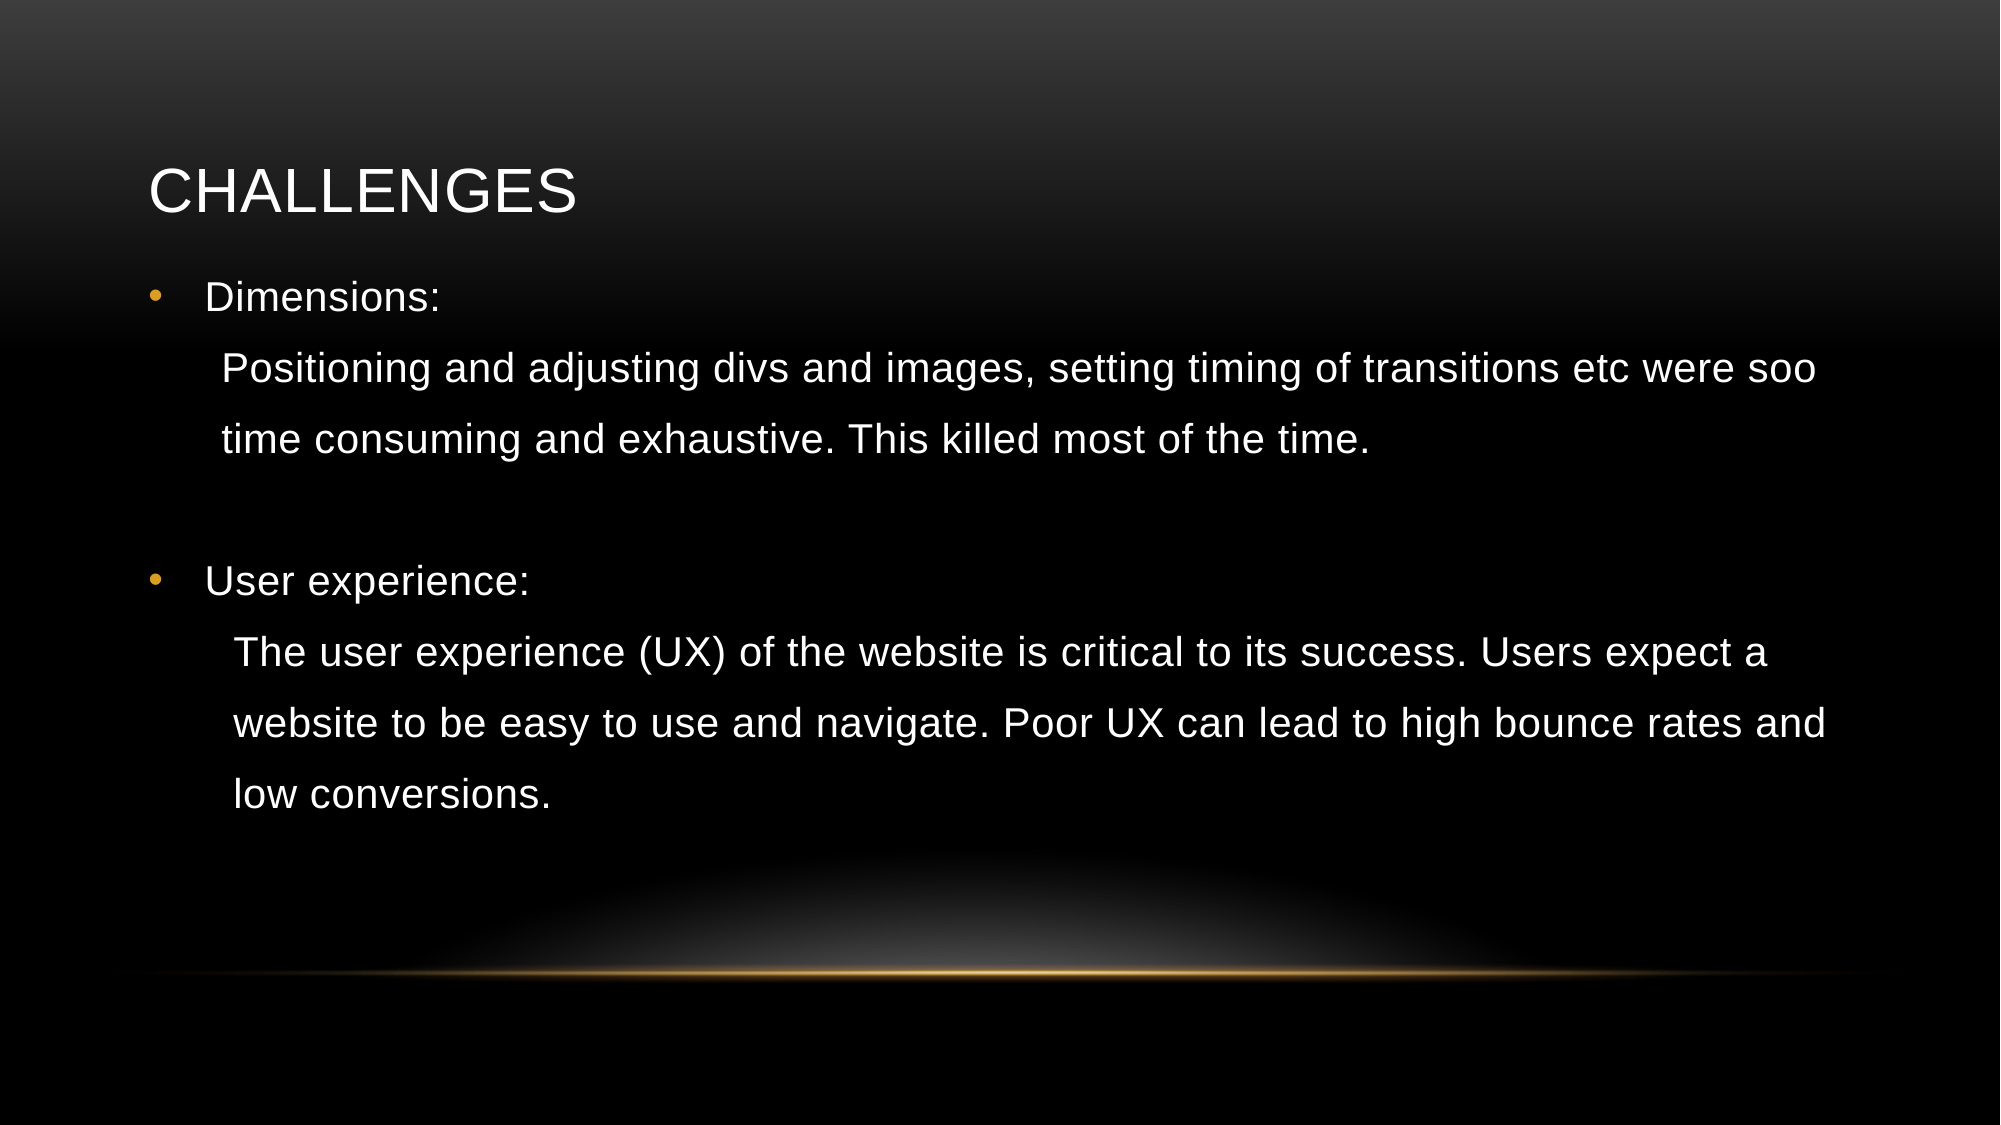

# Challenges
Dimensions:
      Positioning and adjusting divs and images, setting timing of transitions etc were soo
      time consuming and exhaustive. This killed most of the time.

User experience:
       The user experience (UX) of the website is critical to its success. Users expect a
       website to be easy to use and navigate. Poor UX can lead to high bounce rates and
       low conversions.